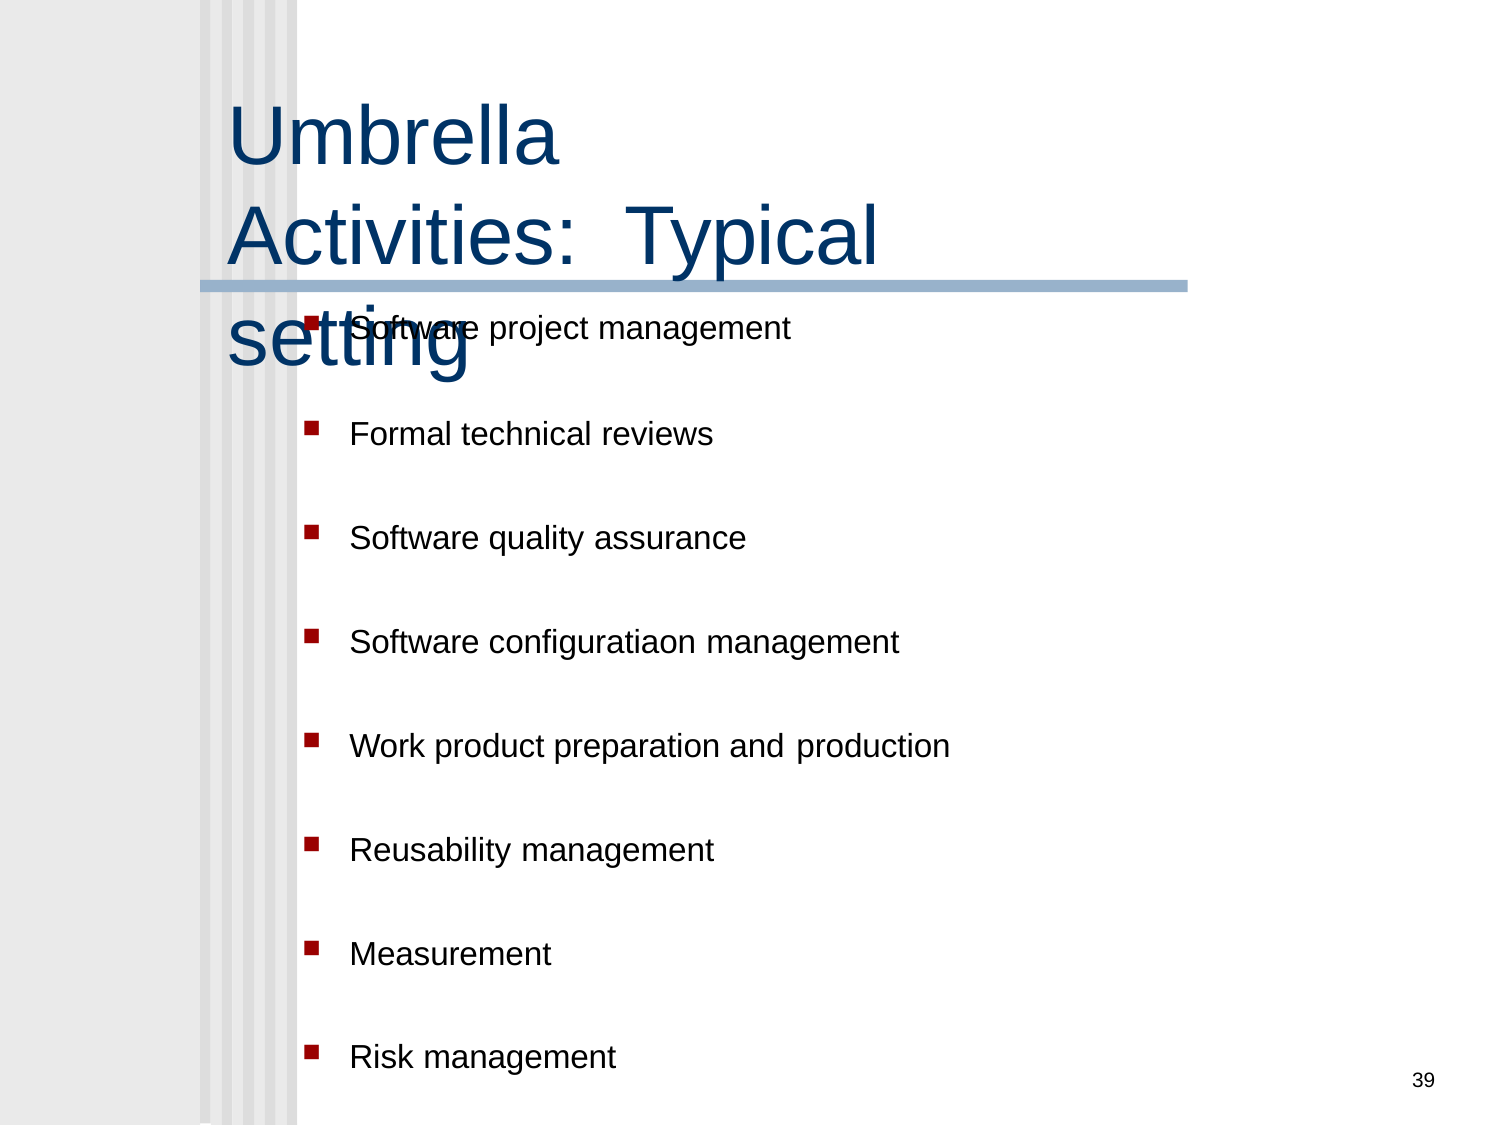

# Umbrella Activities:  Typical setting
Software project management

Formal technical reviews

Software quality assurance

Software configuratiaon management

Work product preparation and production

Reusability management

Measurement

Risk management
39